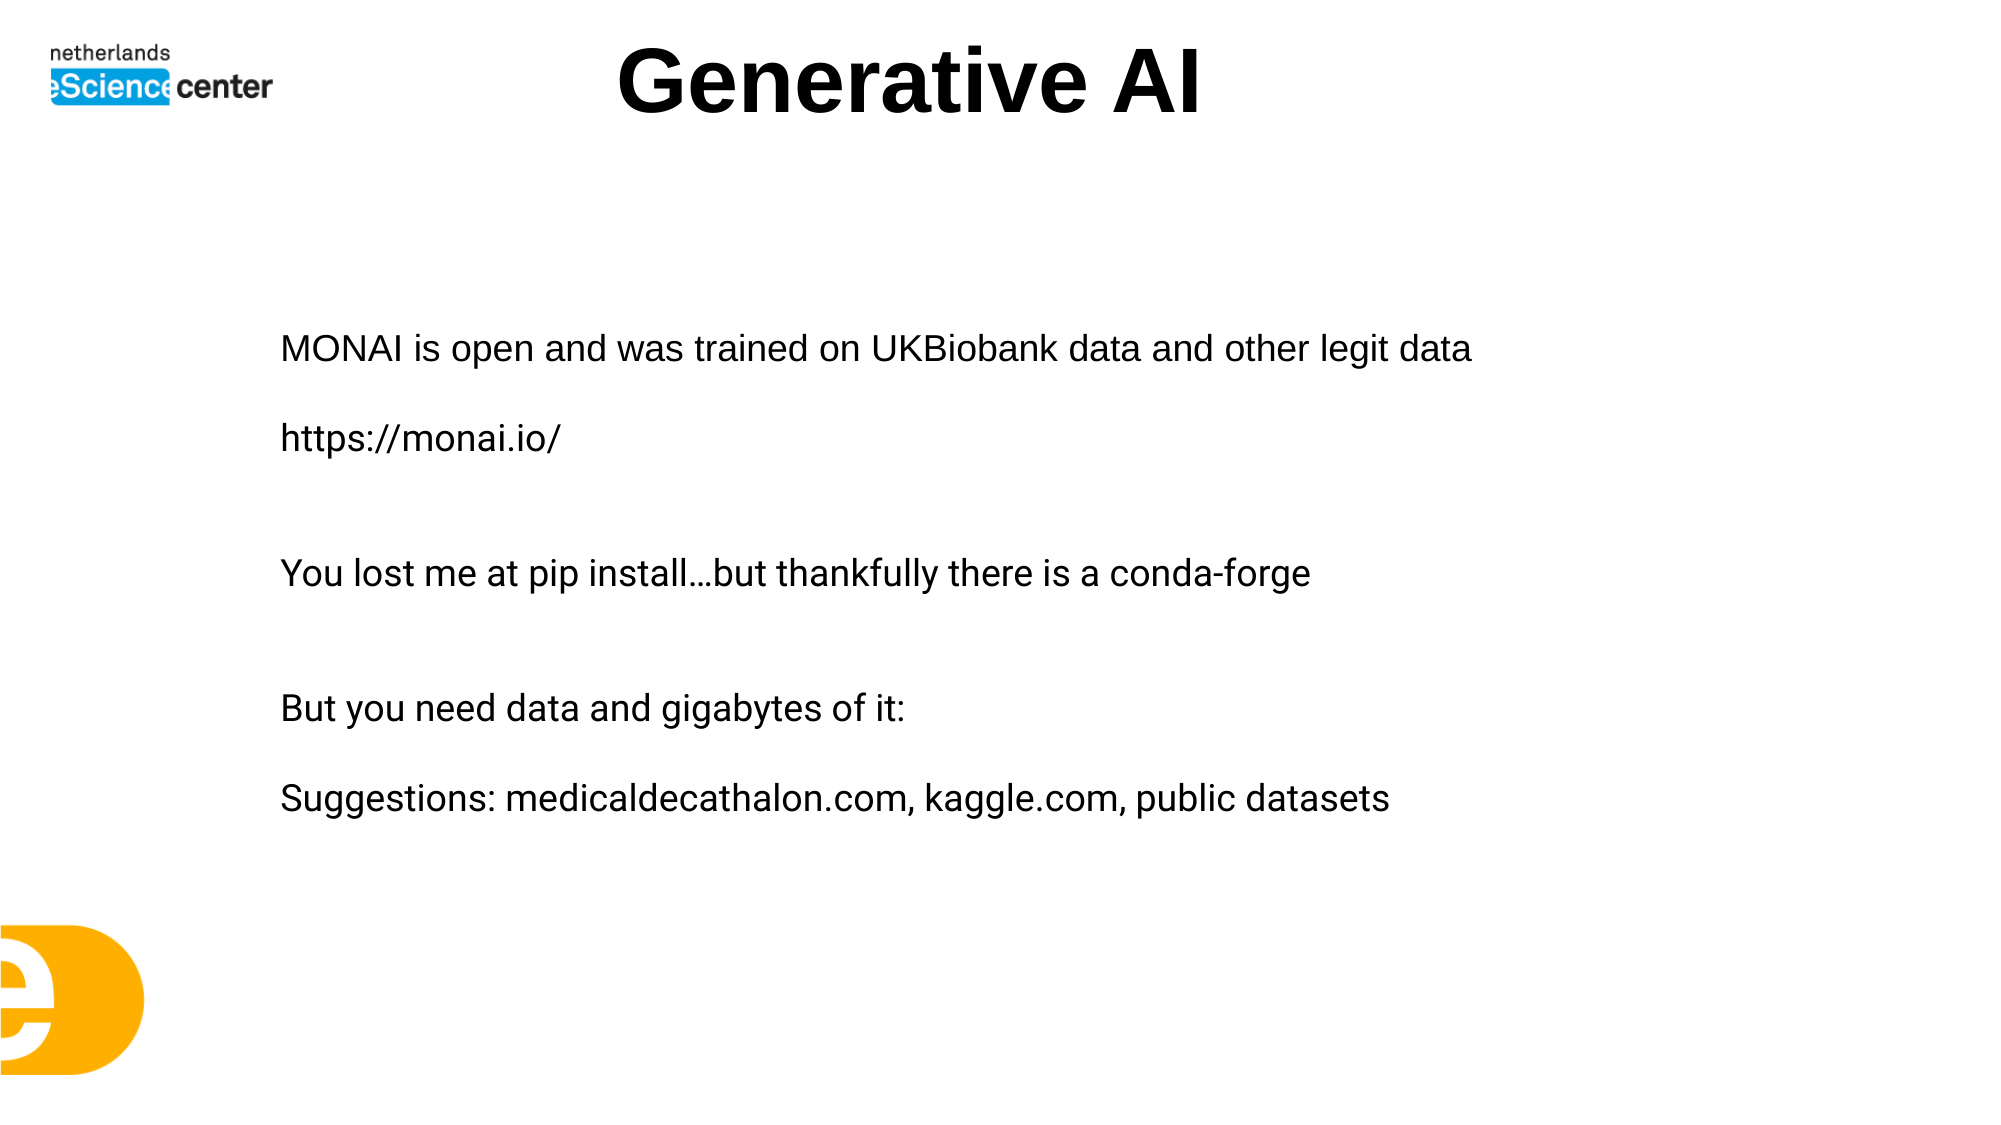

# Generative AI

MONAI is open and was trained on UKBiobank data and other legit data

https://monai.io/

You lost me at pip install…but thankfully there is a conda-forge

But you need data and gigabytes of it:

Suggestions: medicaldecathalon.com, kaggle.com, public datasets